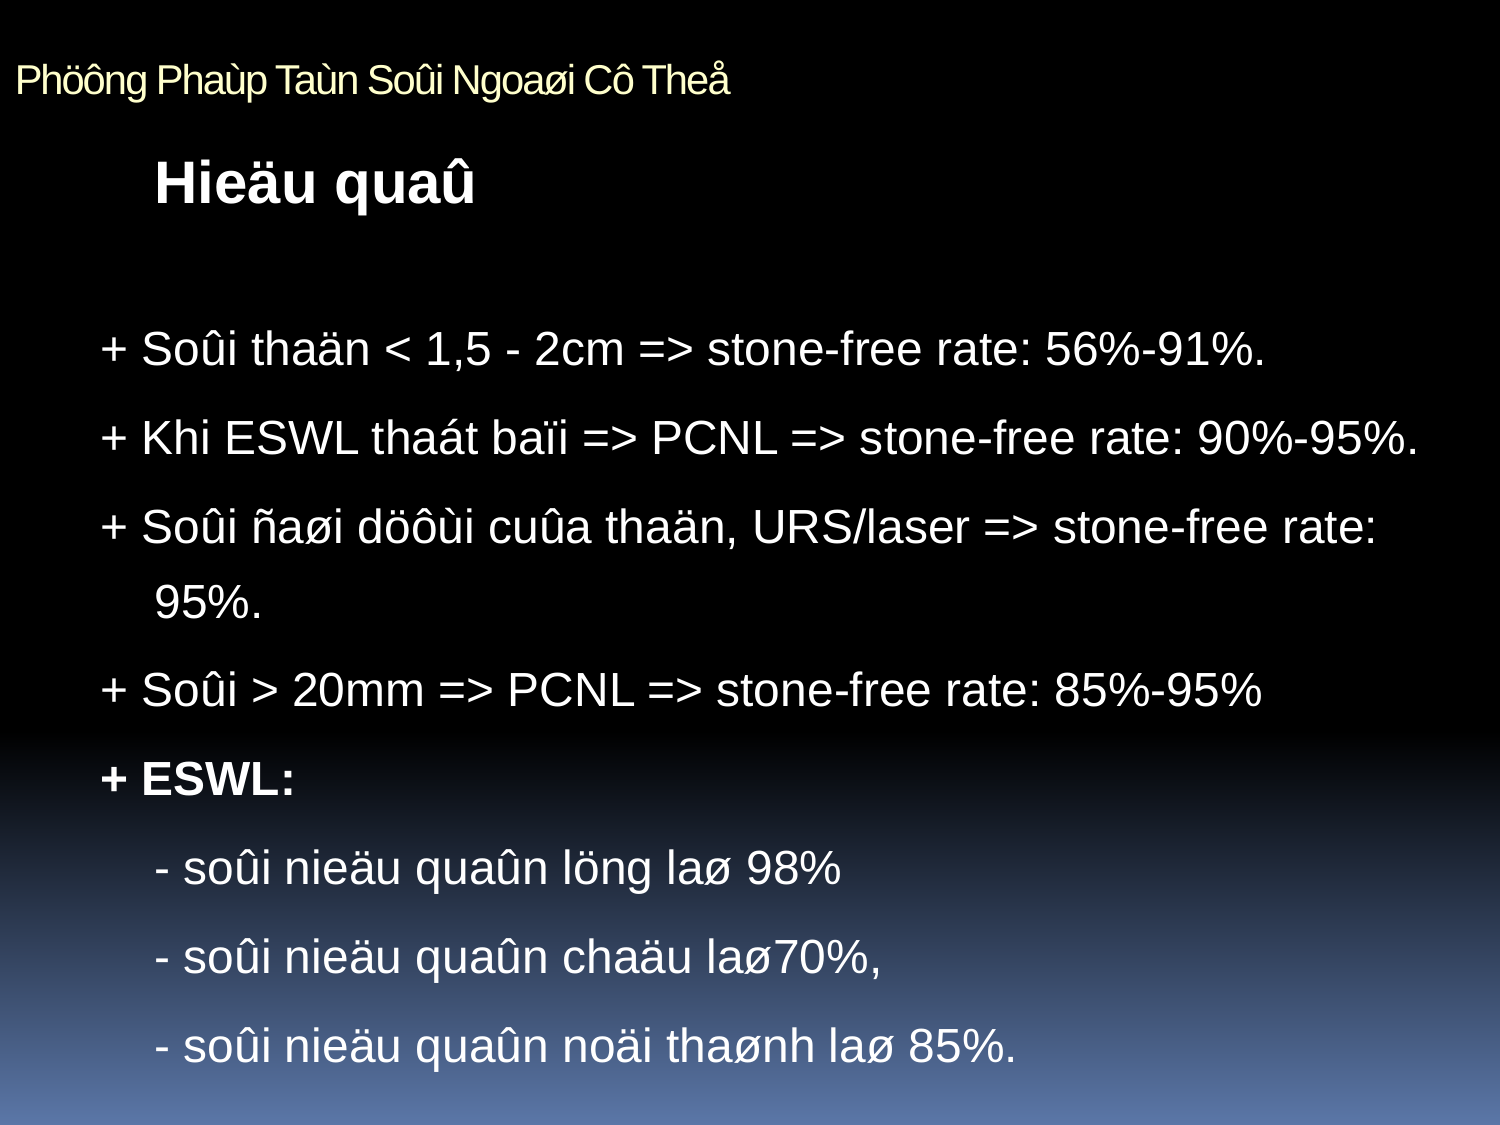

Phöông Phaùp Taùn Soûi Ngoaøi Cô Theå
	Hieäu quaû

+ Soûi thaän < 1,5 - 2cm => stone-free rate: 56%-91%.
+ Khi ESWL thaát baïi => PCNL => stone-free rate: 90%-95%.
+ Soûi ñaøi döôùi cuûa thaän, URS/laser => stone-free rate: 95%.
+ Soûi > 20mm => PCNL => stone-free rate: 85%-95%
+ ESWL:
			- soûi nieäu quaûn löng laø 98%
			- soûi nieäu quaûn chaäu laø70%,
			- soûi nieäu quaûn noäi thaønh laø 85%.